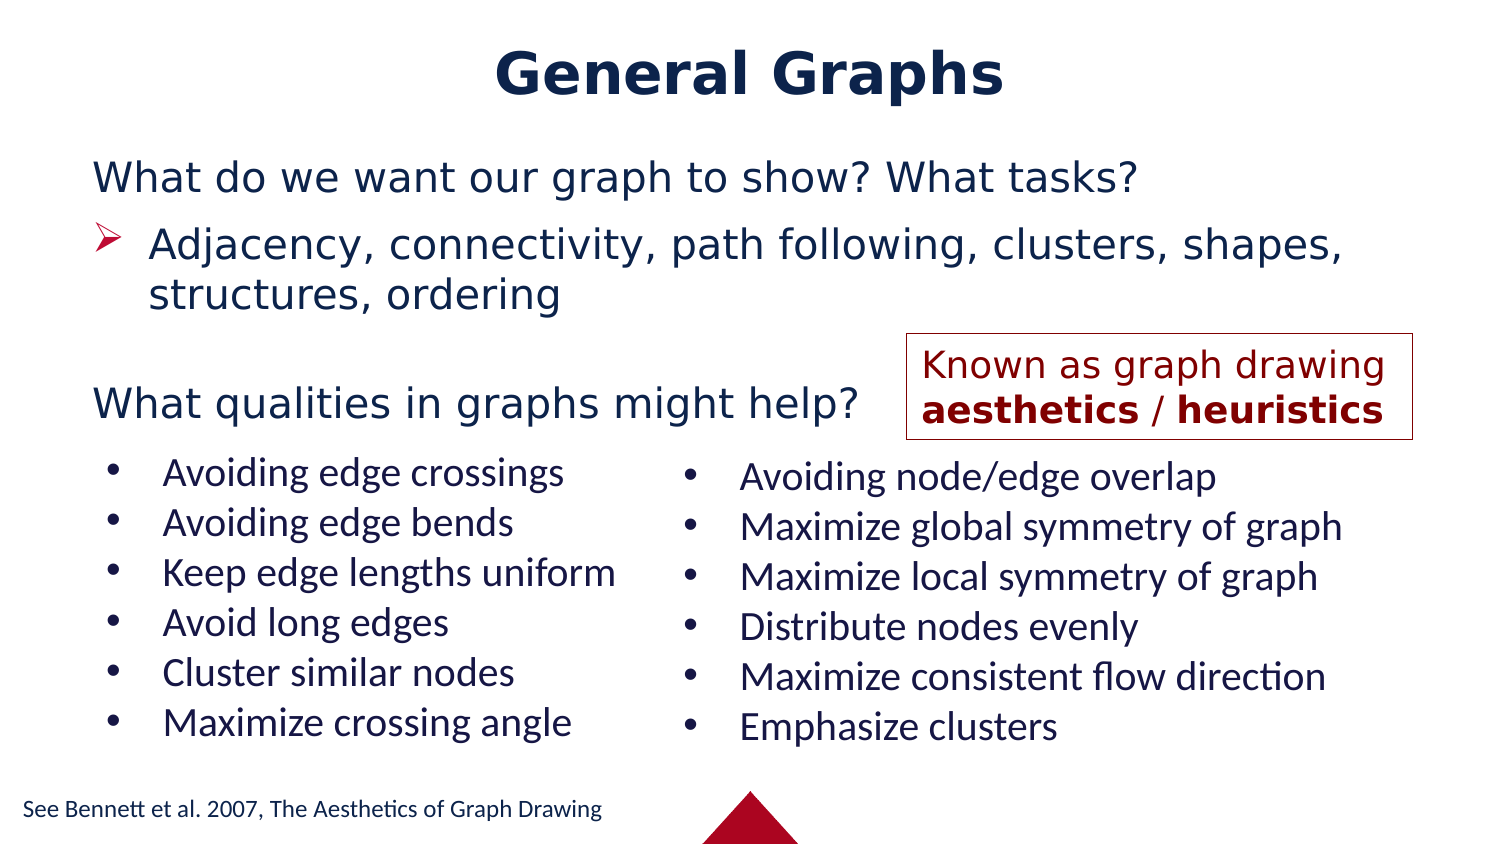

# General Graphs
What do we want our graph to show? What tasks?
Adjacency, connectivity, path following, clusters, shapes, structures, ordering

What qualities in graphs might help?
Known as graph drawing aesthetics / heuristics
Avoiding edge crossings
Avoiding edge bends
Keep edge lengths uniform
Avoid long edges
Cluster similar nodes
Maximize crossing angle

Avoiding node/edge overlap
Maximize global symmetry of graph
Maximize local symmetry of graph
Distribute nodes evenly
Maximize consistent flow direction
Emphasize clusters

See Bennett et al. 2007, The Aesthetics of Graph Drawing